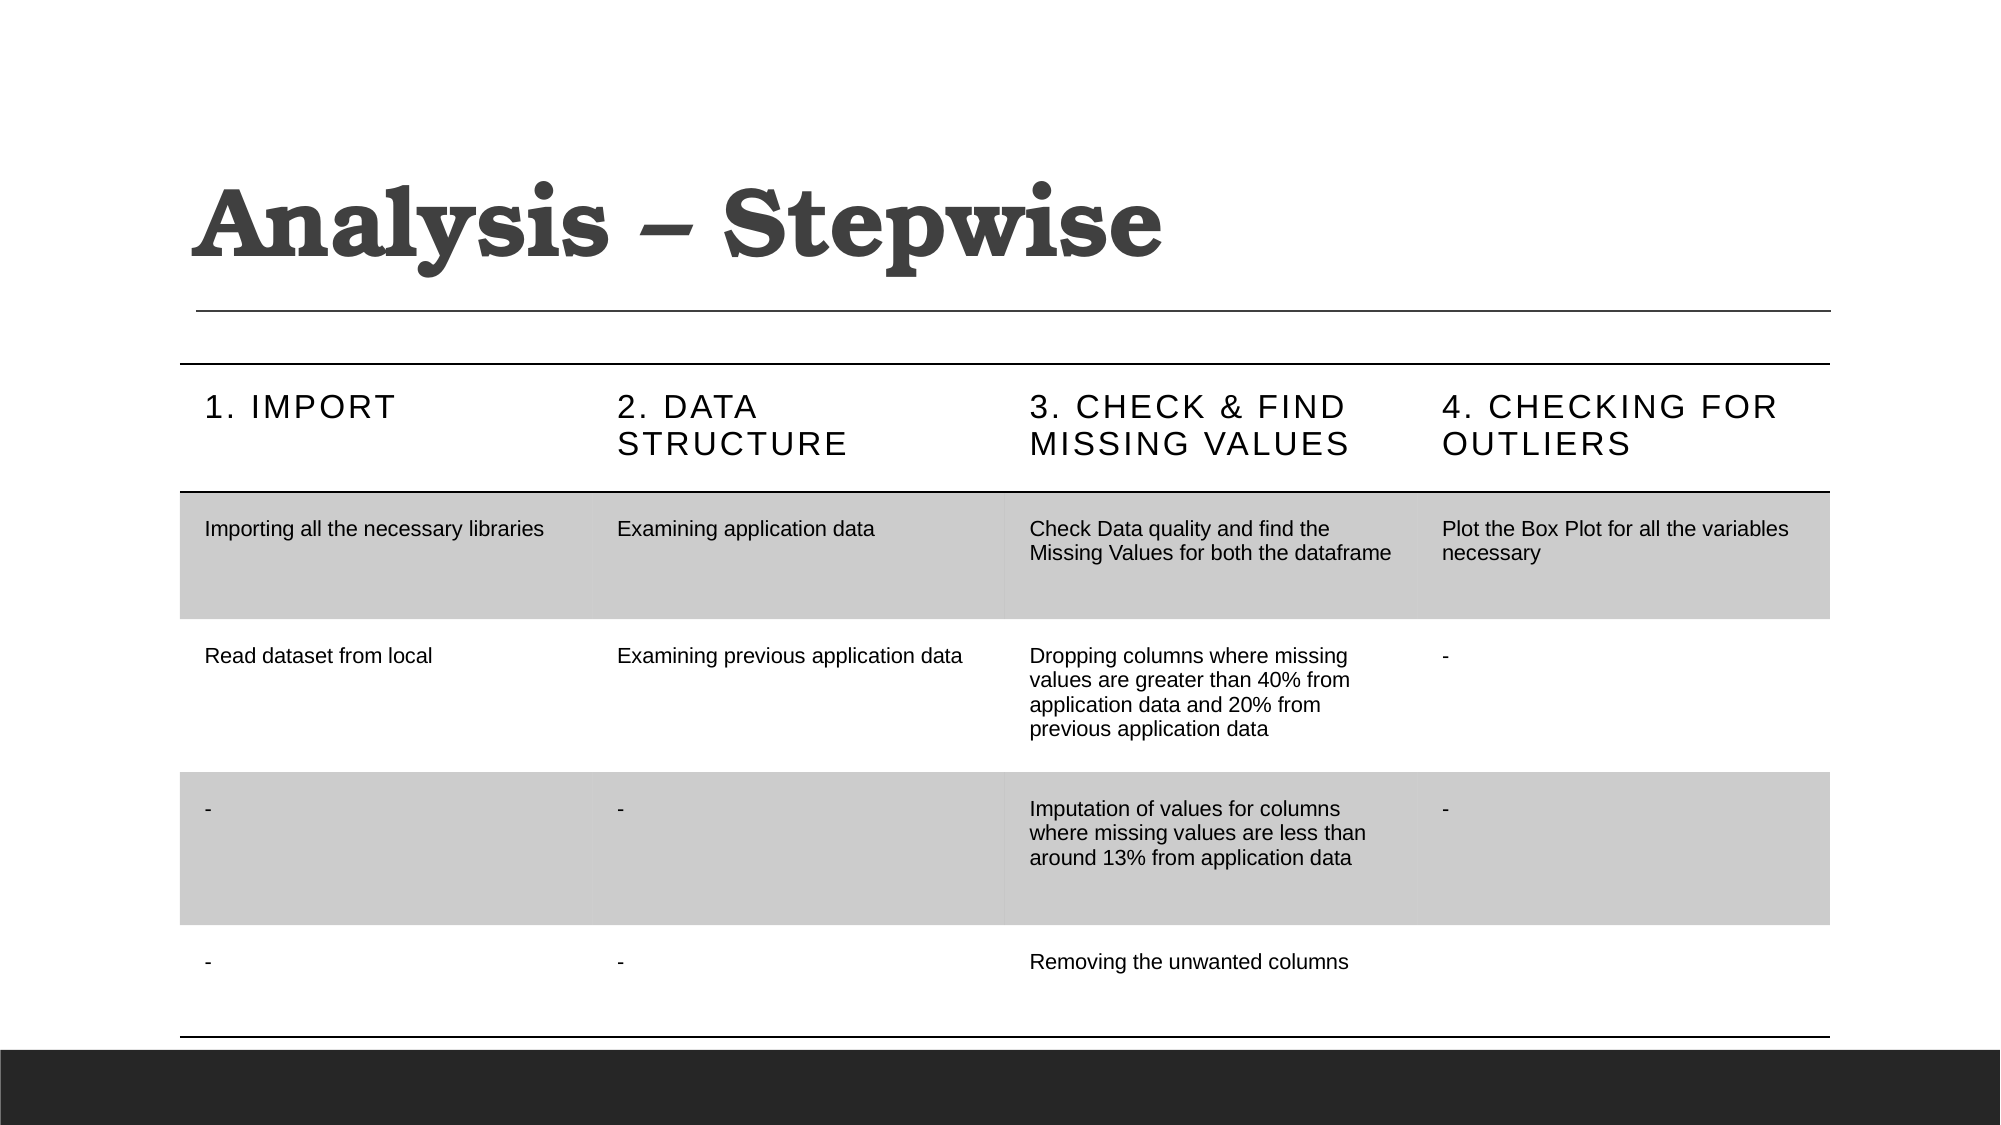

# Analysis – Stepwise
| 1. import | 2. Data structure | 3. Check & find missing values | 4. Checking for outliers |
| --- | --- | --- | --- |
| Importing all the necessary libraries | Examining application data | Check Data quality and find the Missing Values for both the dataframe | Plot the Box Plot for all the variables necessary |
| Read dataset from local | Examining previous application data | Dropping columns where missing values are greater than 40% from application data and 20% from previous application data | - |
| - | - | Imputation of values for columns where missing values are less than around 13% from application data | - |
| - | - | Removing the unwanted columns |  |